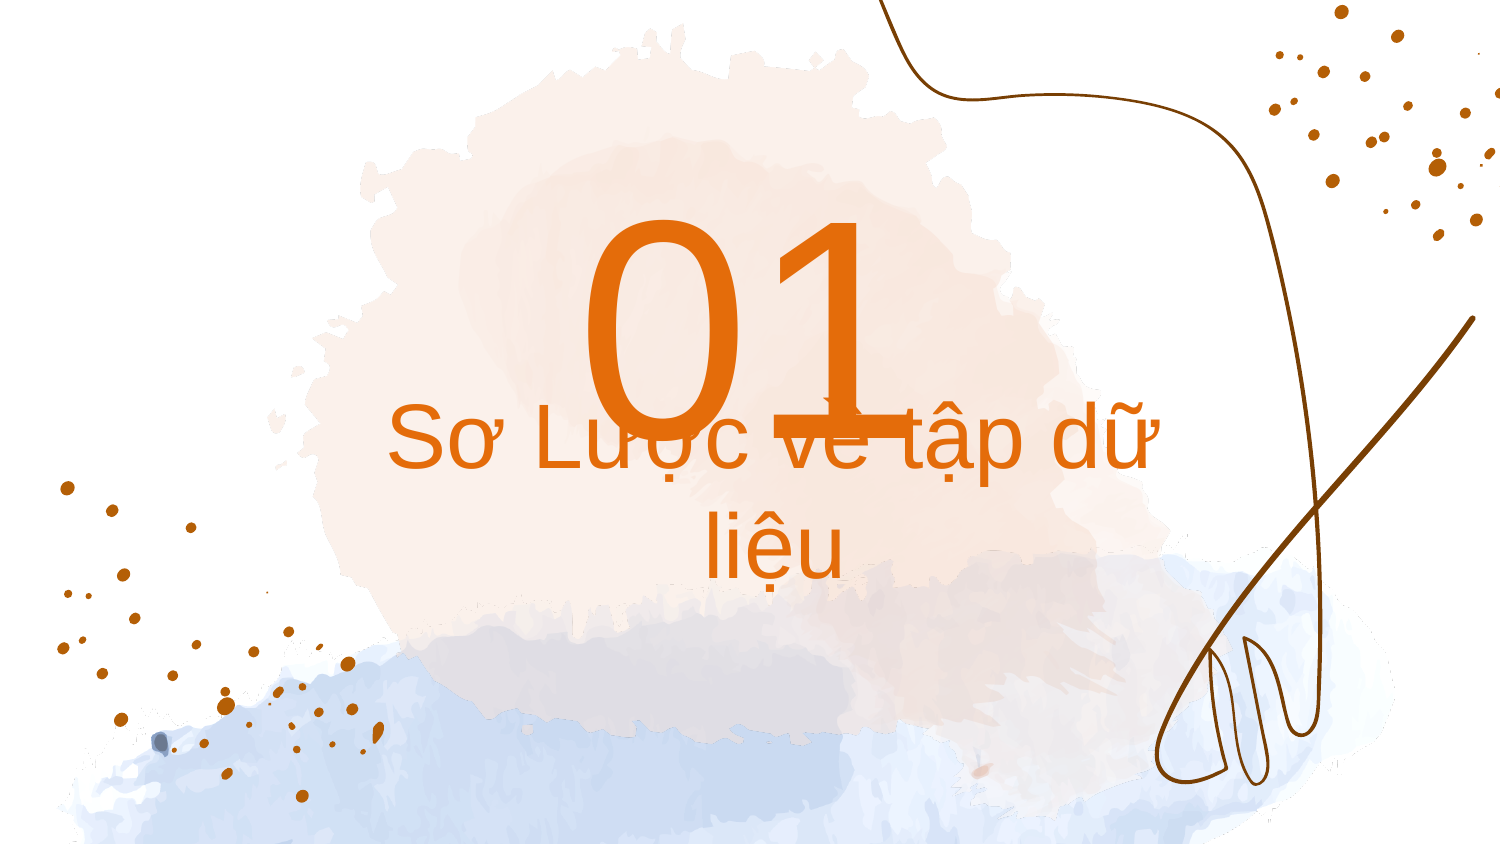

01
# Sơ Lược về tập dữ liệu